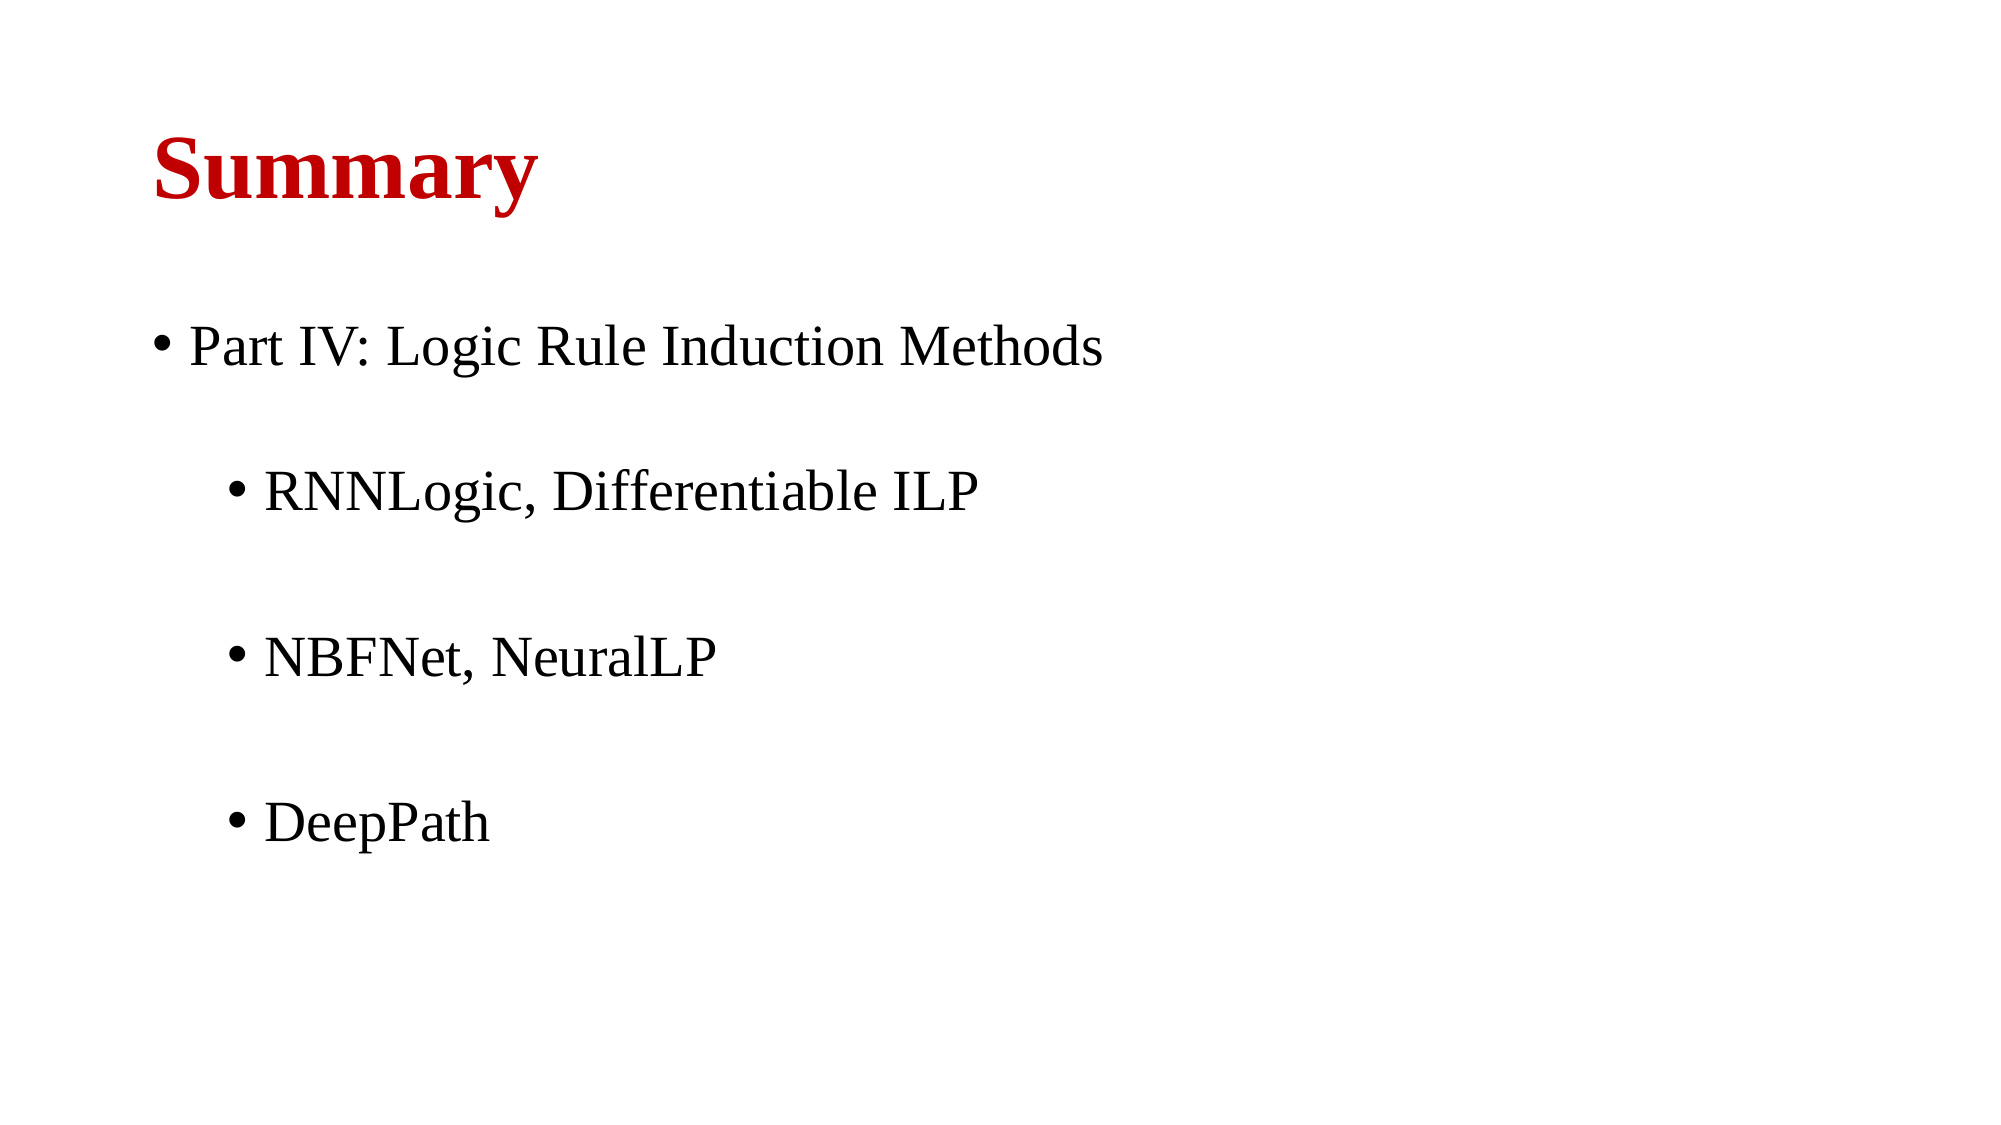

# Summary
Part IV: Logic Rule Induction Methods

RNNLogic, Differentiable ILP

NBFNet, NeuralLP

DeepPath